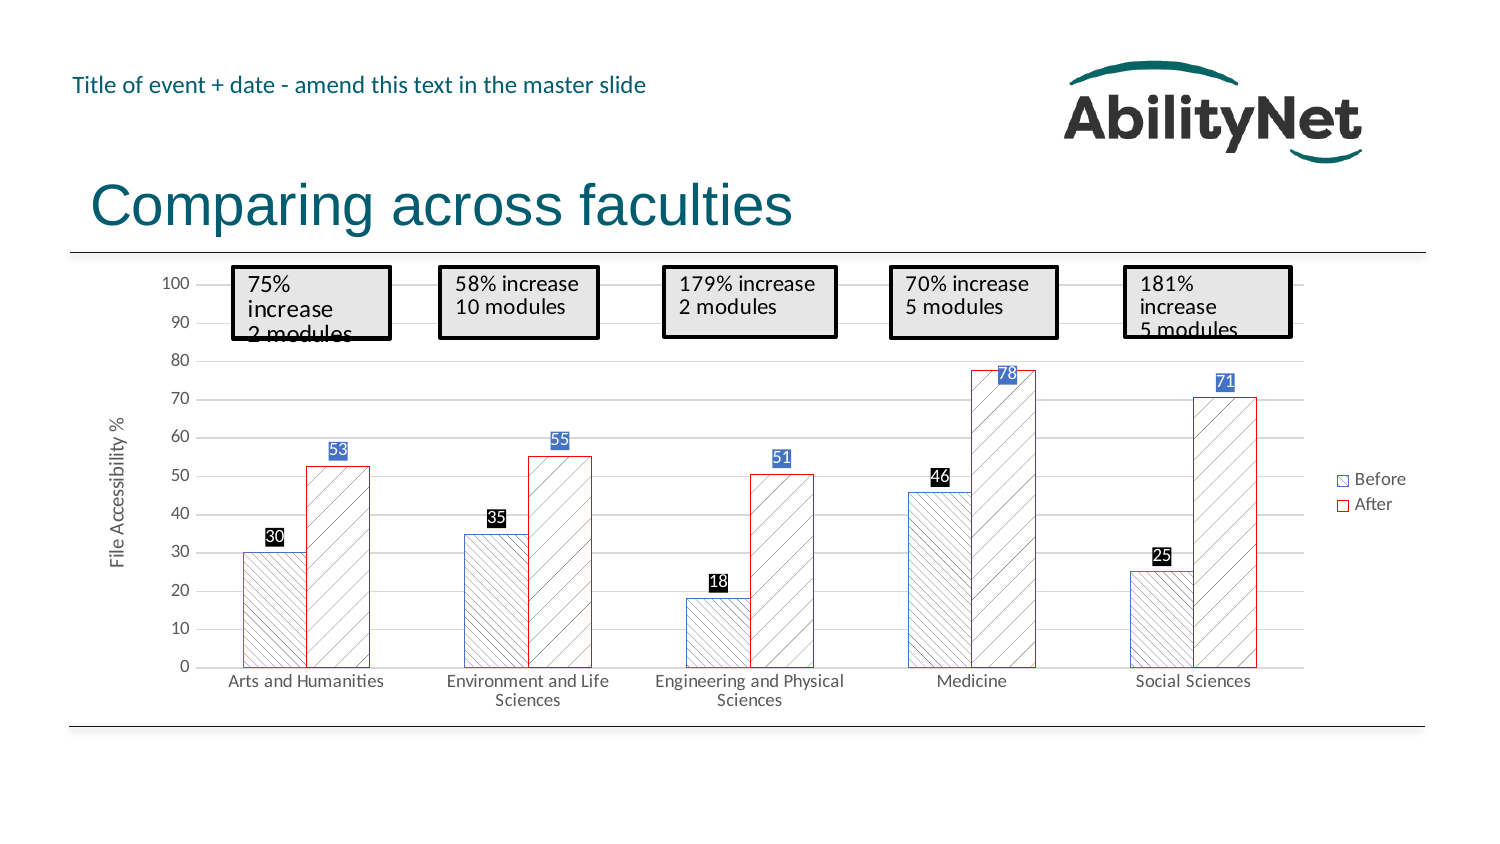

# Comparing across faculties

### Chart

| Category | Before | After |
|---|---|---|
| Arts and Humanities | 30.13 | 52.645 |
| Environment and Life Sciences | 34.965999999999994 | 55.34104 |
| Engineering and Physical Sciences | 18.16 | 50.64 |
| Medicine | 45.772000000000006 | 77.61 |
| Social Sciences | 25.076 | 70.52000000000001 |